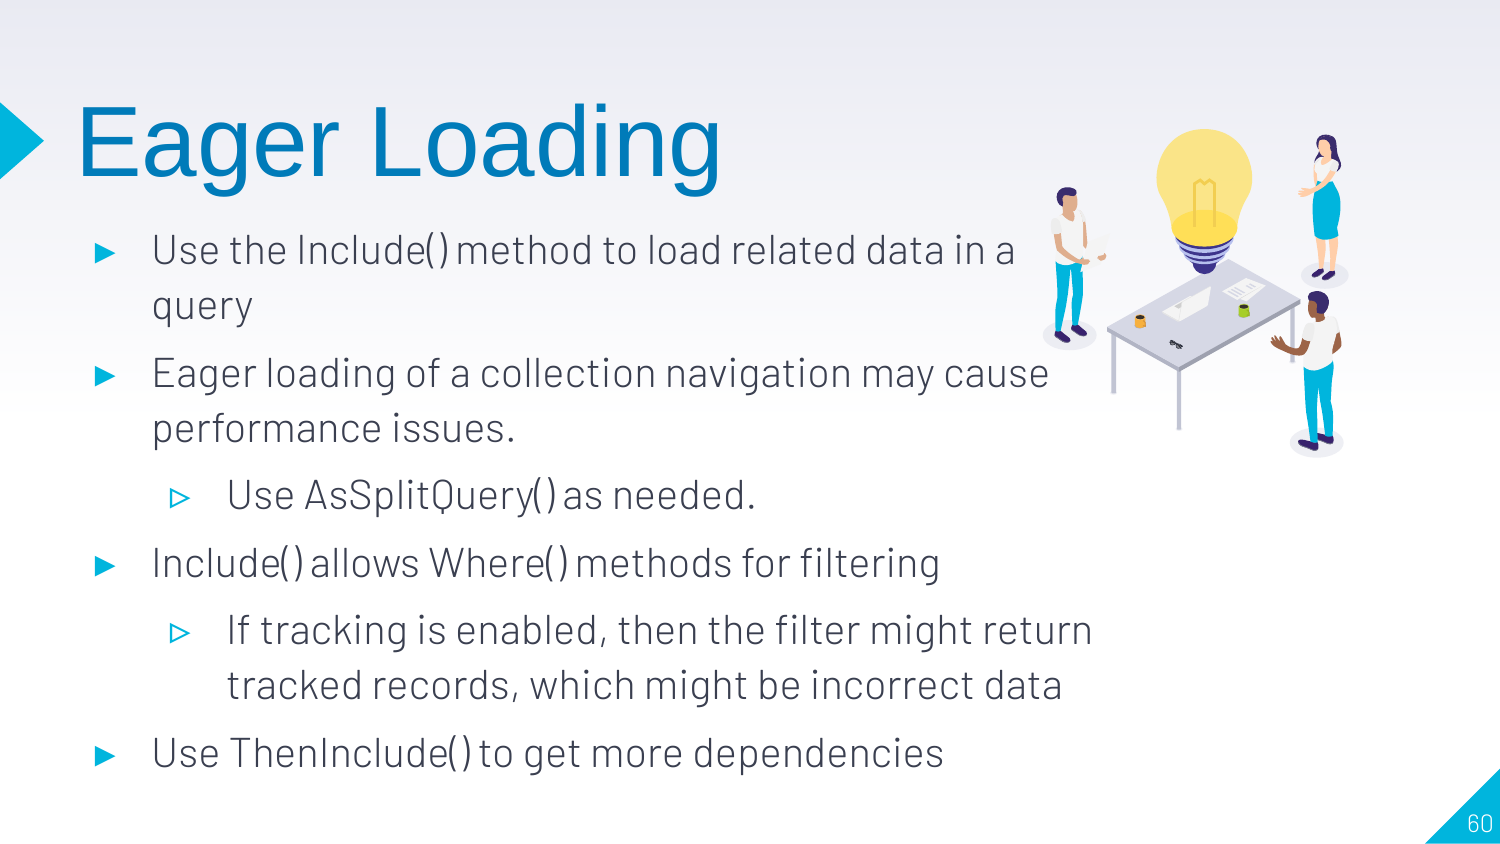

# Eager Loading

Use the Include() method to load related data in a query
Eager loading of a collection navigation may cause performance issues.
Use AsSplitQuery() as needed.
Include() allows Where() methods for filtering
If tracking is enabled, then the filter might return tracked records, which might be incorrect data
Use ThenInclude() to get more dependencies

60